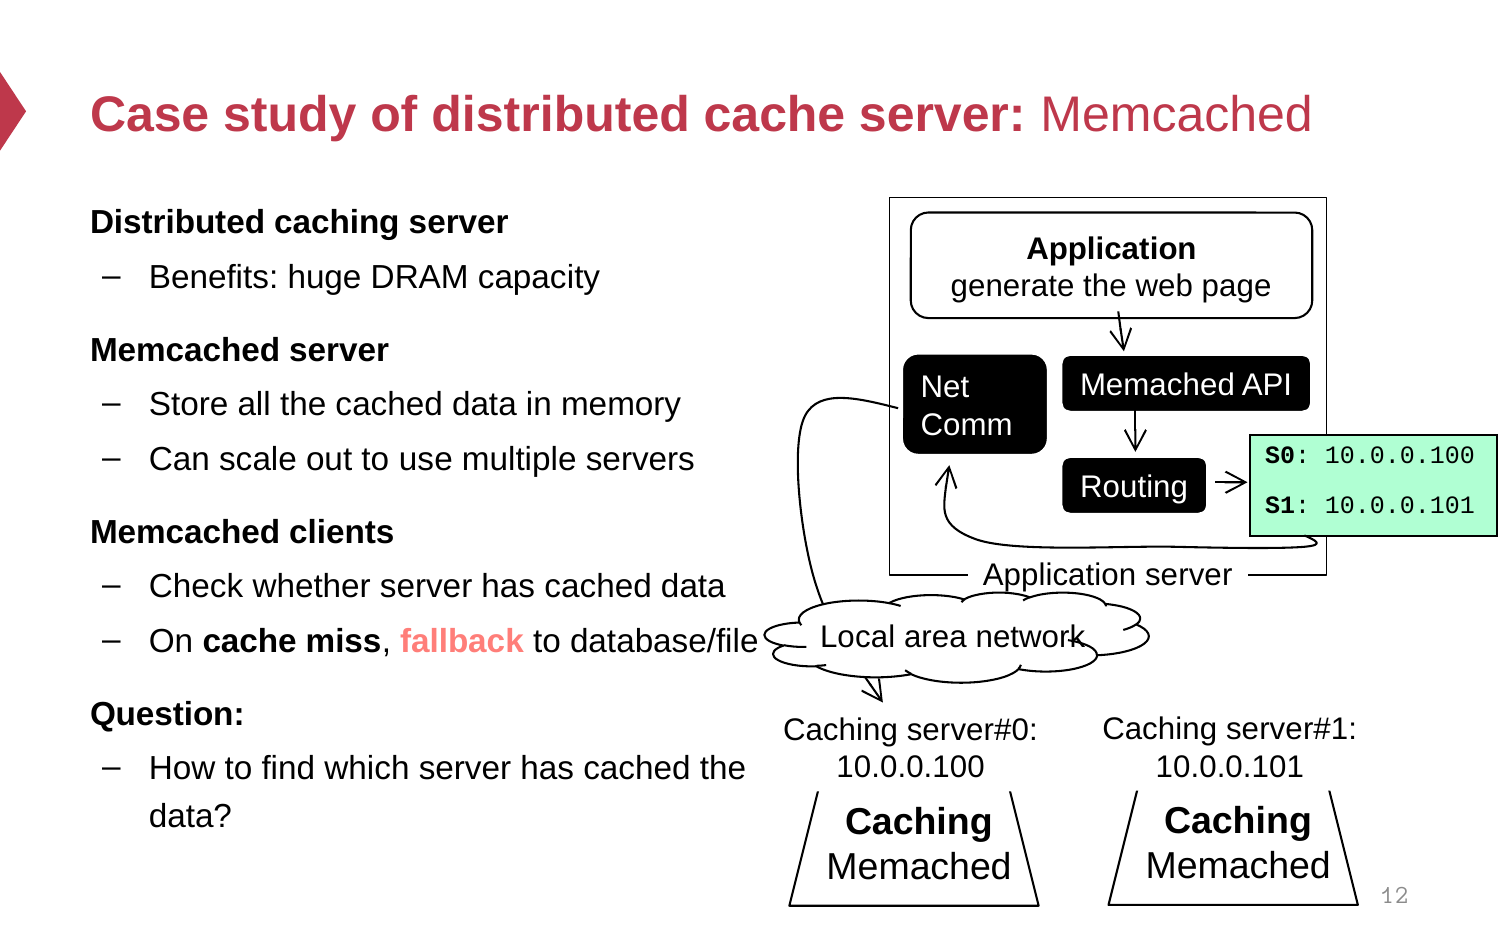

# Case study of distributed cache server: Memcached
Distributed caching server
Benefits: huge DRAM capacity
Memcached server
Store all the cached data in memory
Can scale out to use multiple servers
Memcached clients
Check whether server has cached data
On cache miss, fallback to database/file
Question:
How to find which server has cached the data?

Application
generate the web page
Application server

Net
Comm
Memached API

| S0: 10.0.0.100 |
| --- |
| S1: 10.0.0.101 |
Routing

Local area network
Caching server#1:
10.0.0.101

Caching
Memached
Caching server#0:
10.0.0.100

Caching
Memached
12